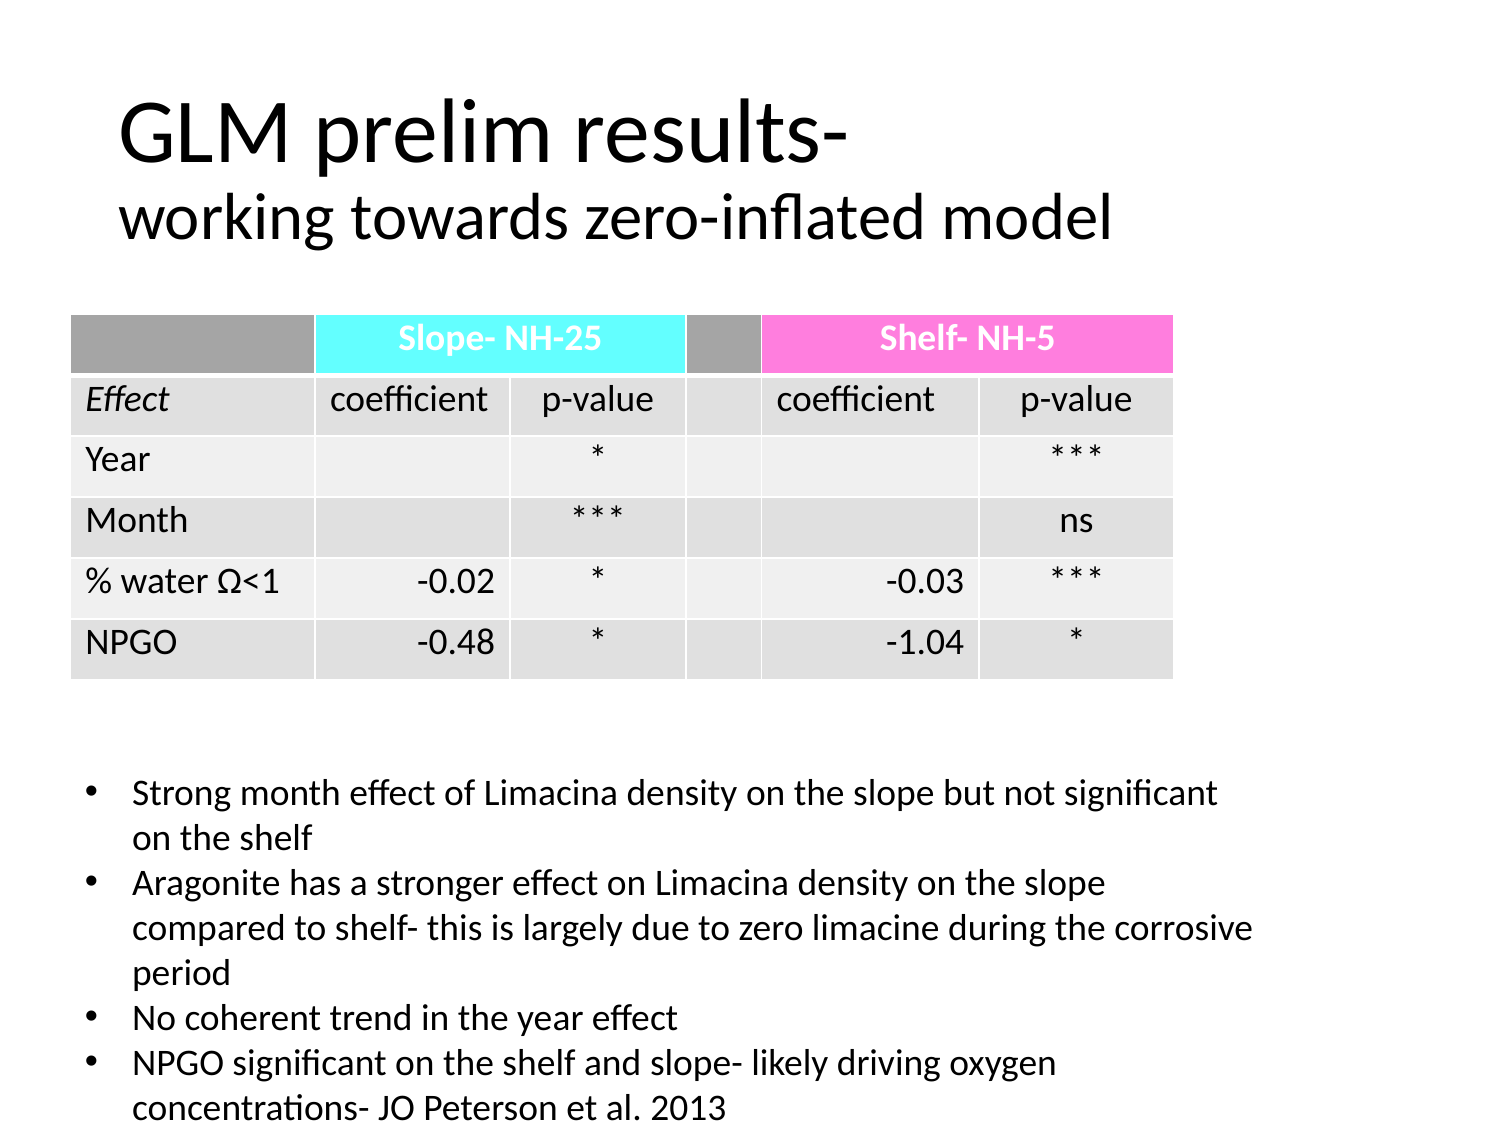

# GLM prelim results- working towards zero-inflated model
|  | Slope- NH-25 |  |  | Shelf- NH-5 |  |
| --- | --- | --- | --- | --- | --- |
| Effect | coefficient | p-value |  | coefficient | p-value |
| Year |  | \* |  |  | \*\*\* |
| Month |  | \*\*\* |  |  | ns |
| % water Ω<1 | -0.02 | \* |  | -0.03 | \*\*\* |
| NPGO | -0.48 | \* |  | -1.04 | \* |
Strong month effect of Limacina density on the slope but not significant on the shelf
Aragonite has a stronger effect on Limacina density on the slope compared to shelf- this is largely due to zero limacine during the corrosive period
No coherent trend in the year effect
NPGO significant on the shelf and slope- likely driving oxygen concentrations- JO Peterson et al. 2013